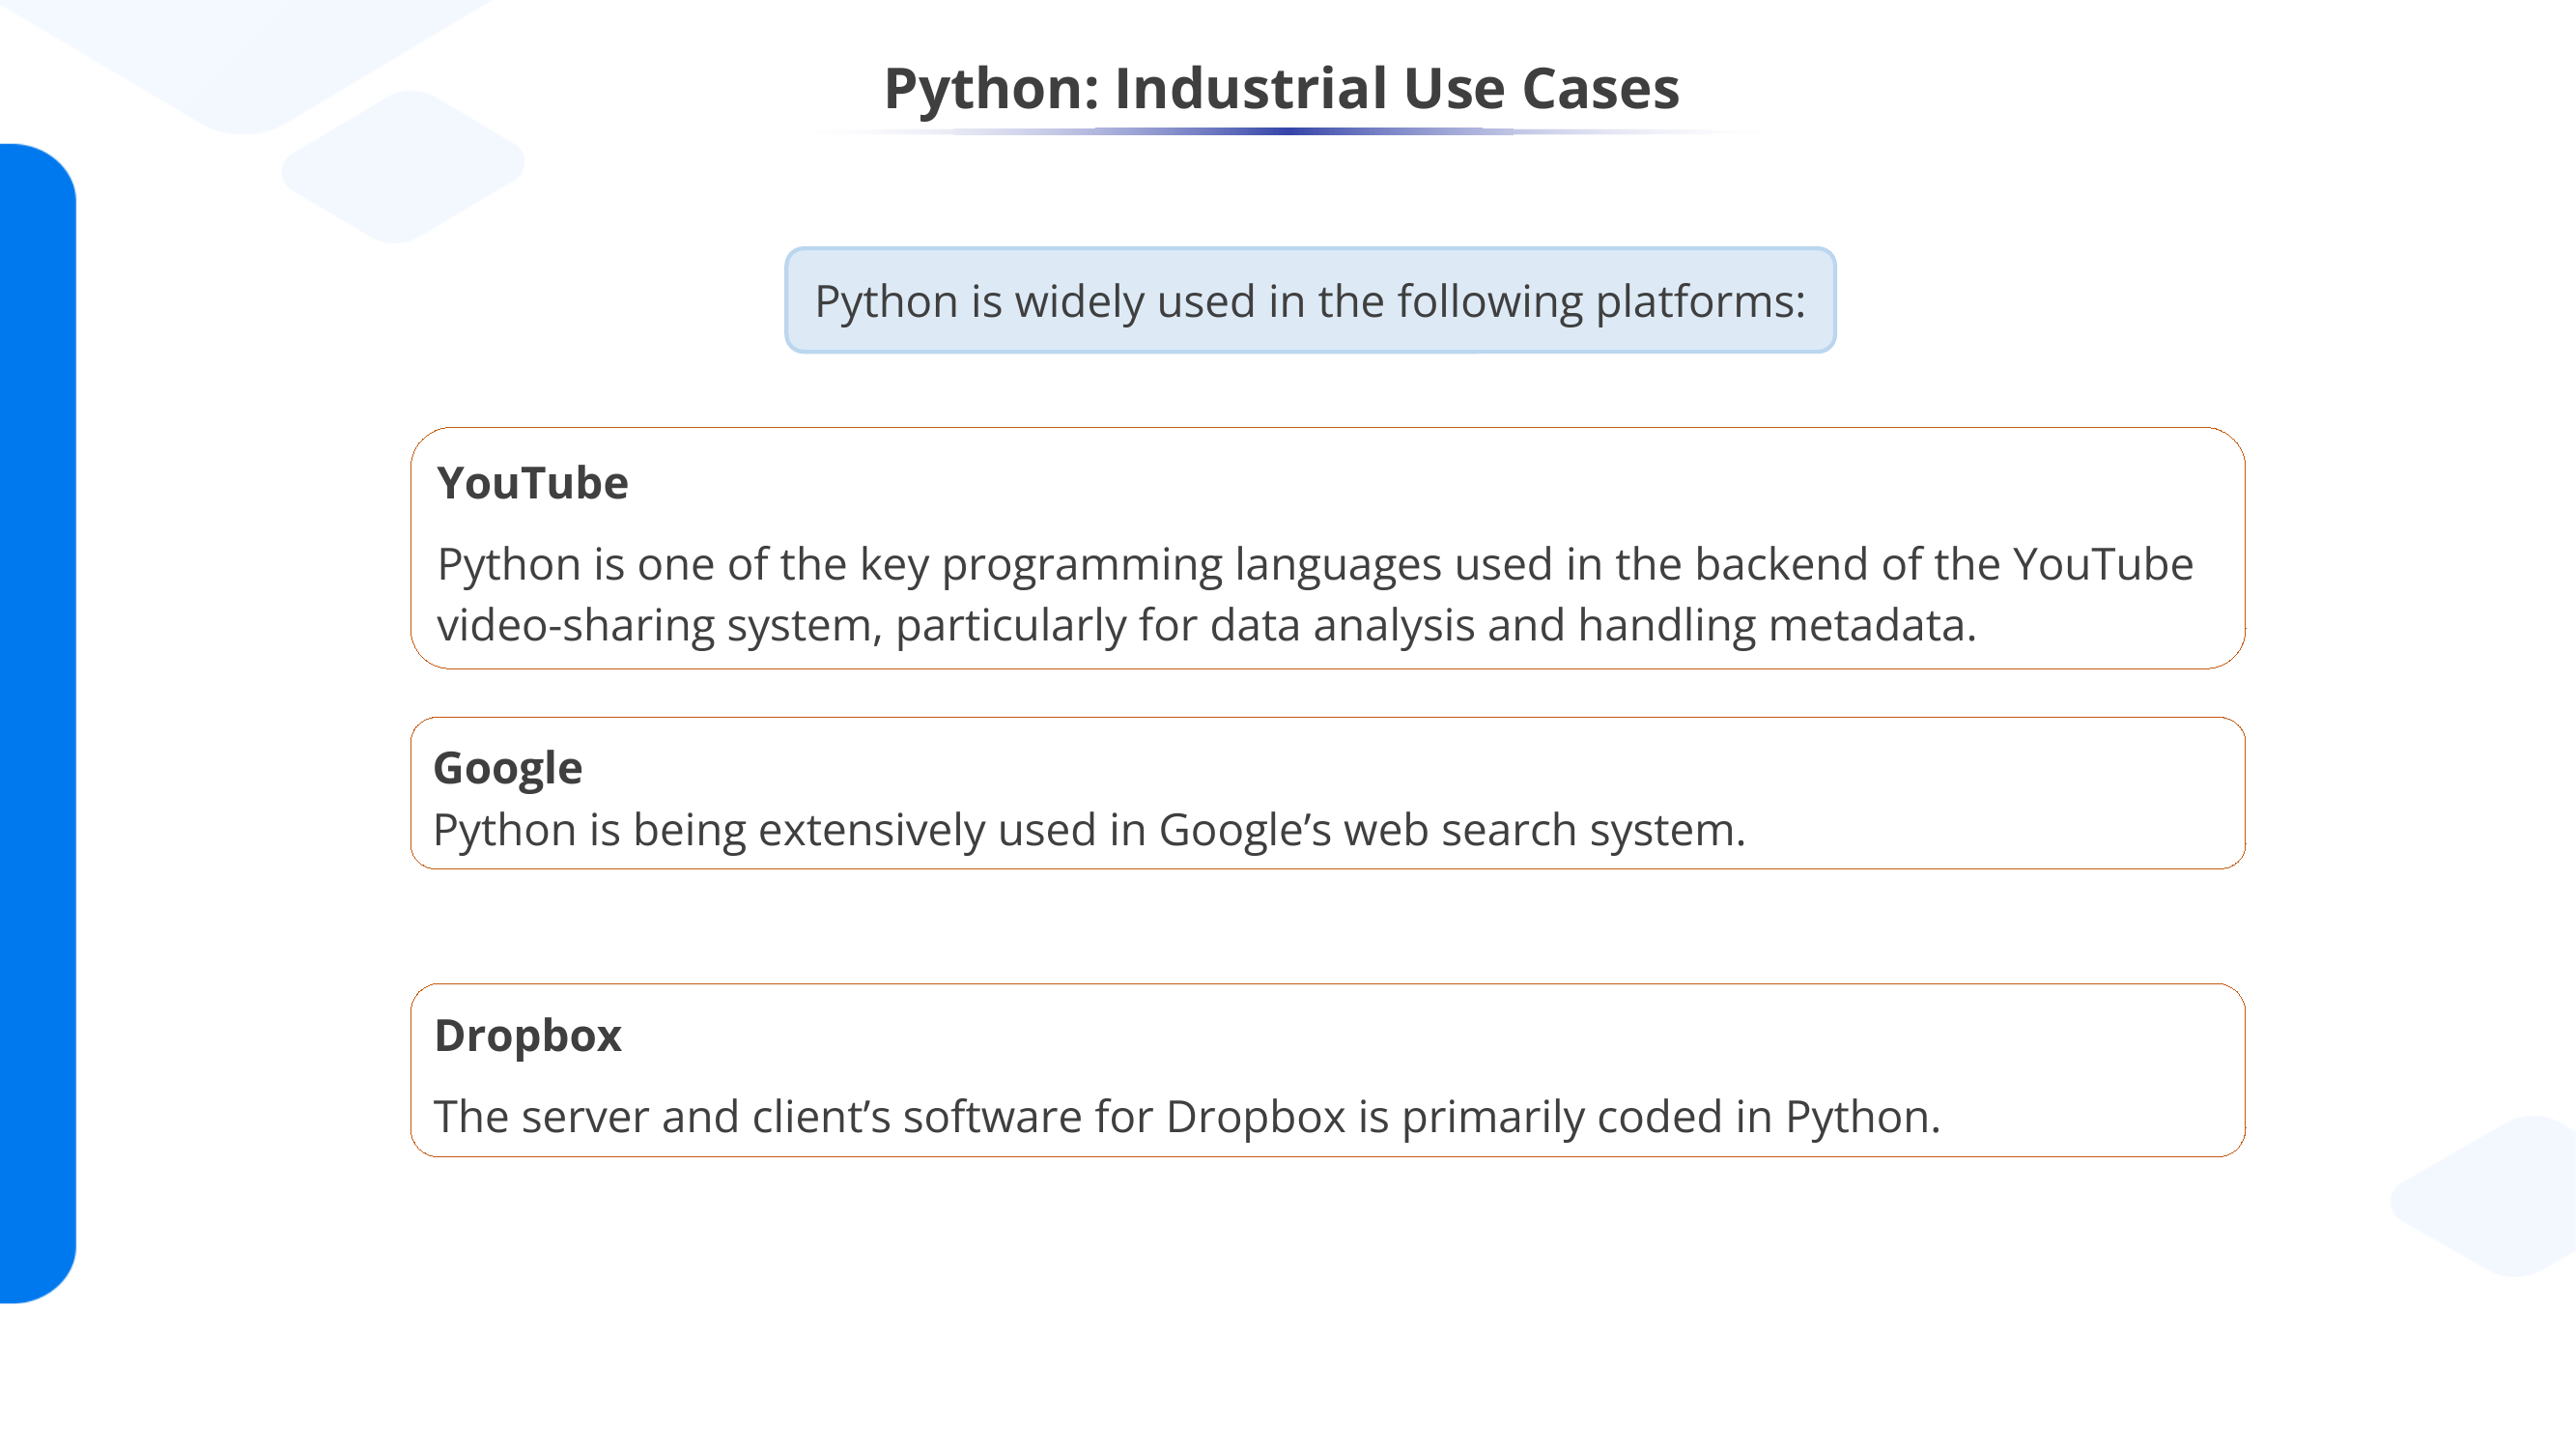

Python: Industrial Use Cases

Python is widely used in the following platforms:

YouTube
Python is one of the key programming languages used in the backend of the YouTube video-sharing system, particularly for data analysis and handling metadata.
Google
Python is being extensively used in Google’s web search system.
Dropbox
The server and client’s software for Dropbox is primarily coded in Python.